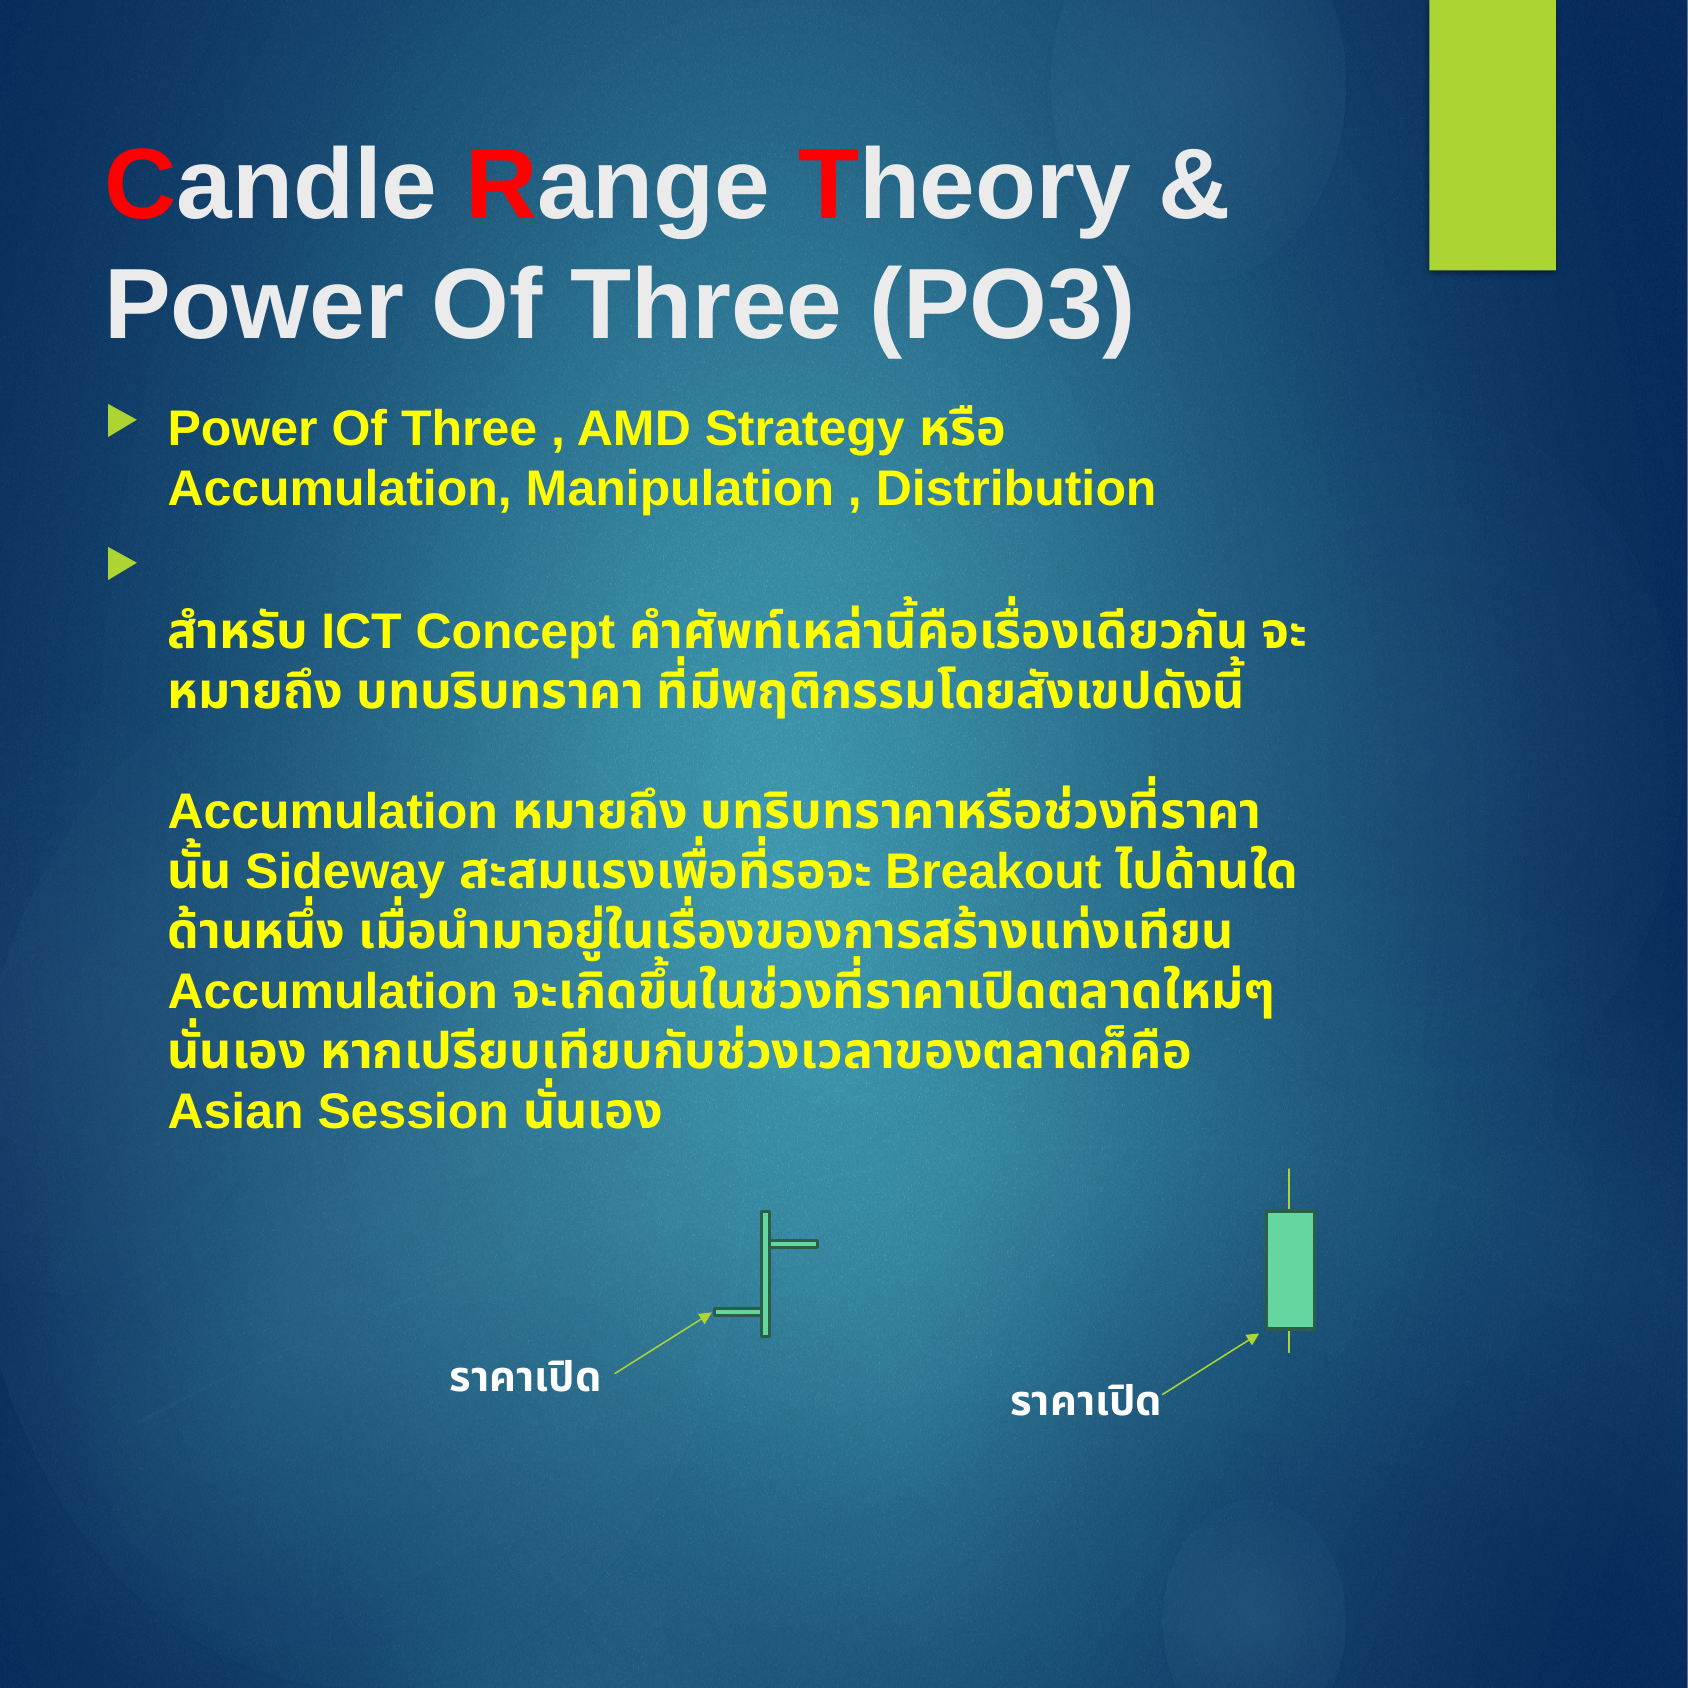

# Candle Range Theory & Power Of Three (PO3)
Power Of Three , AMD Strategy หรือ Accumulation, Manipulation , Distribution
สำหรับ ICT Concept คำศัพท์เหล่านี้คือเรื่องเดียวกัน จะหมายถึง บทบริบทราคา ที่มีพฤติกรรมโดยสังเขปดังนี้
Accumulation หมายถึง บทริบทราคาหรือช่วงที่ราคานั้น Sideway สะสมแรงเพื่อที่รอจะ Breakout ไปด้านใดด้านหนึ่ง เมื่อนำมาอยู่ในเรื่องของการสร้างแท่งเทียน Accumulation จะเกิดขึ้นในช่วงที่ราคาเปิดตลาดใหม่ๆนั่นเอง หากเปรียบเทียบกับช่วงเวลาของตลาดก็คือ Asian Session นั่นเอง

ราคาเปิด

ราคาเปิด